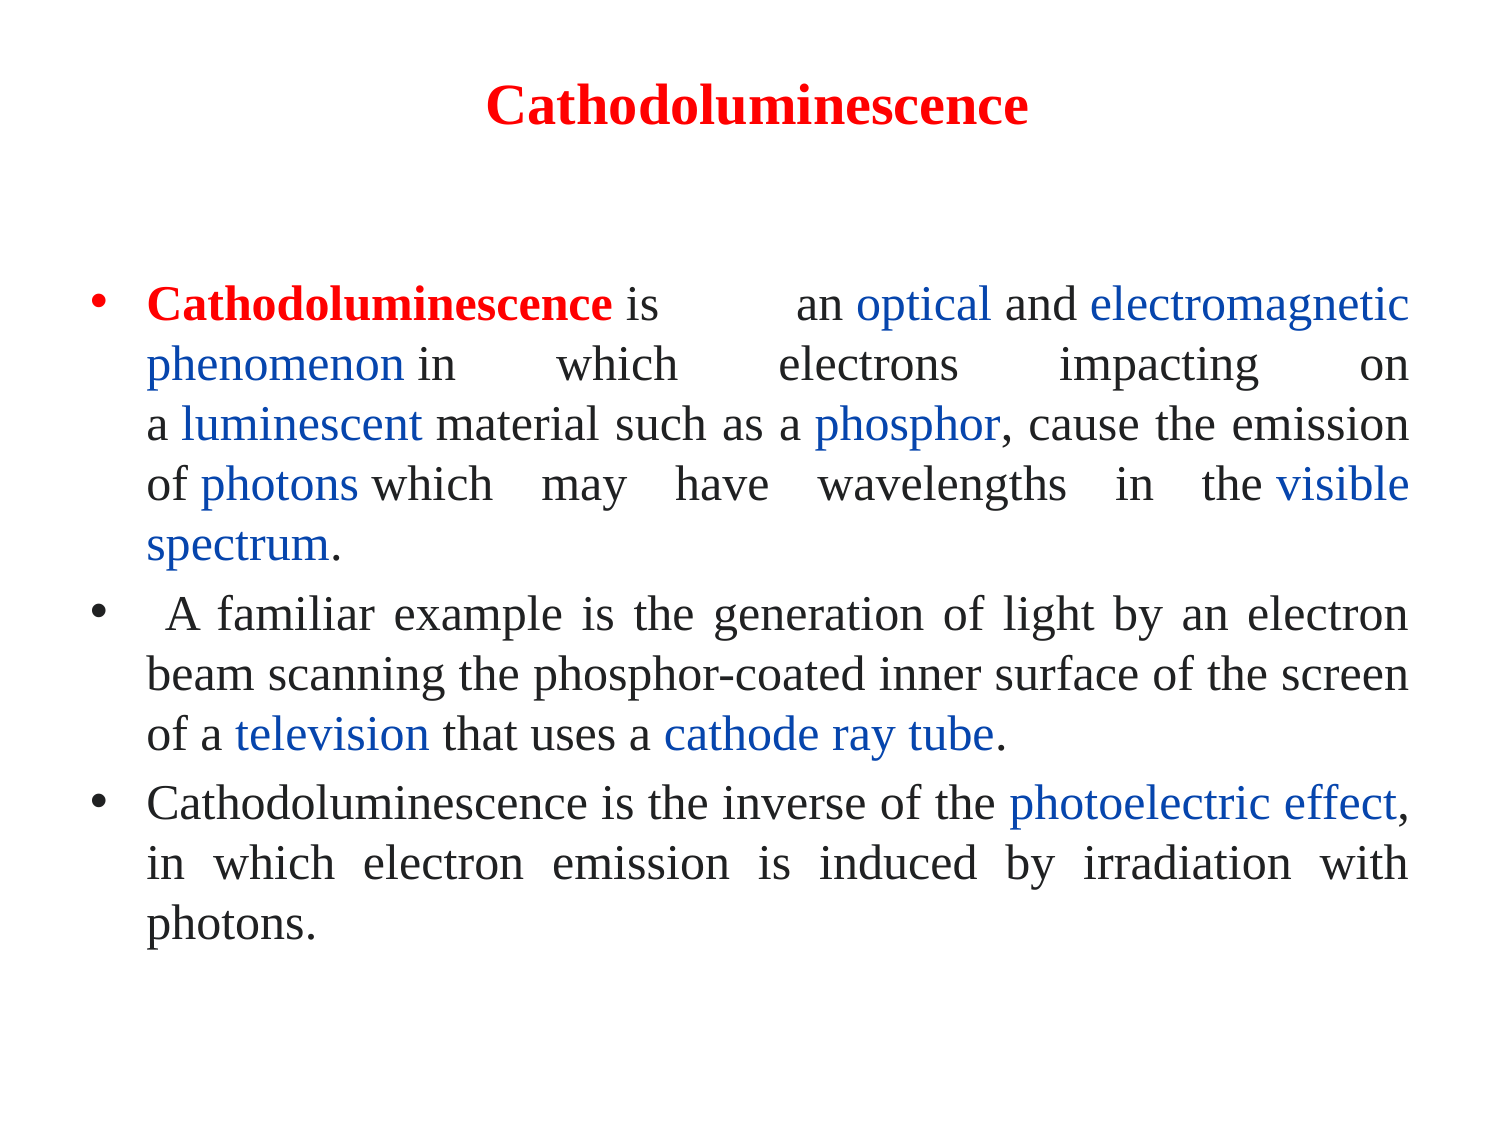

# Cathodoluminescence
Cathodoluminescence is an optical and electromagnetic phenomenon in which electrons impacting on a luminescent material such as a phosphor, cause the emission of photons which may have wavelengths in the visible spectrum.
 A familiar example is the generation of light by an electron beam scanning the phosphor-coated inner surface of the screen of a television that uses a cathode ray tube.
Cathodoluminescence is the inverse of the photoelectric effect, in which electron emission is induced by irradiation with photons.